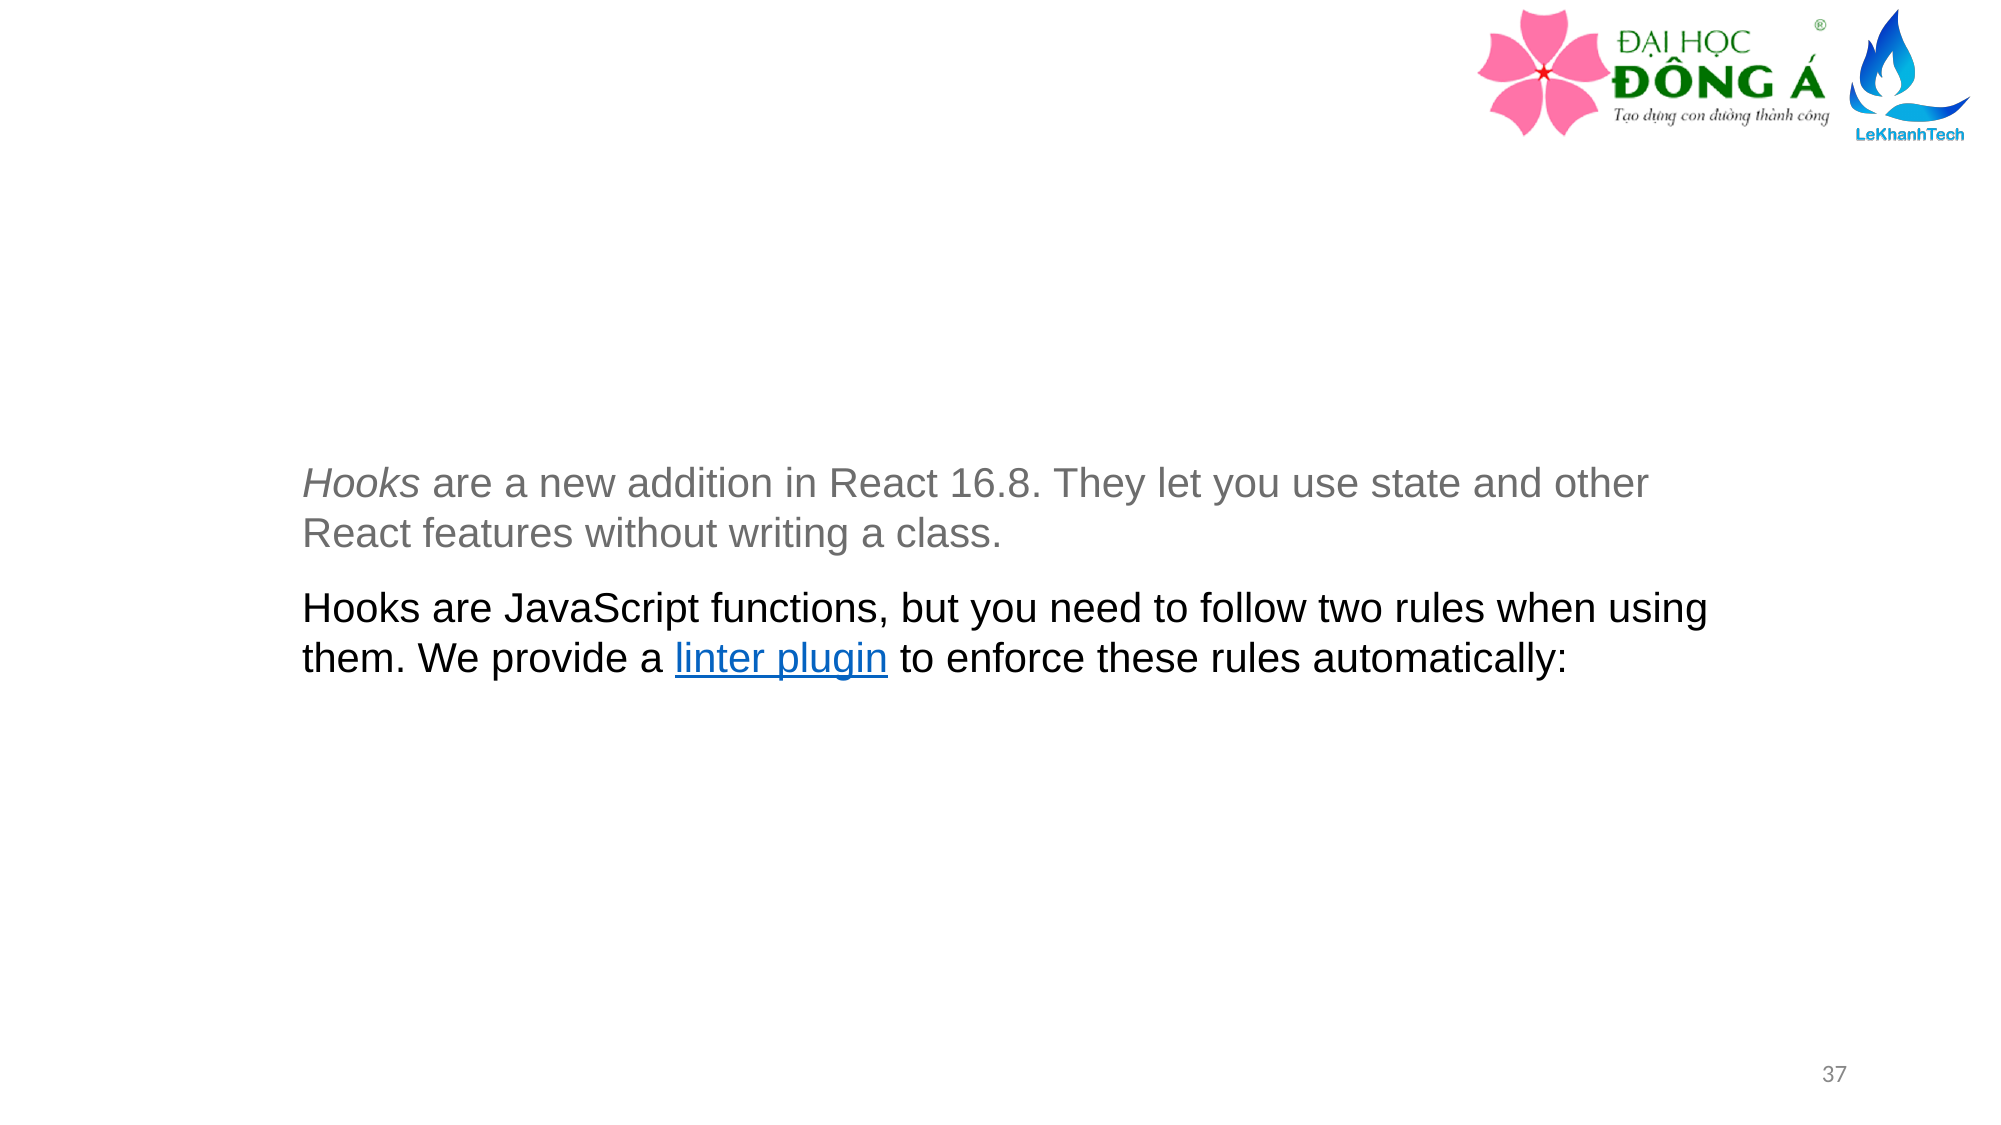

Hooks are a new addition in React 16.8. They let you use state and other React features without writing a class.
Hooks are JavaScript functions, but you need to follow two rules when using them. We provide a linter plugin to enforce these rules automatically:
37